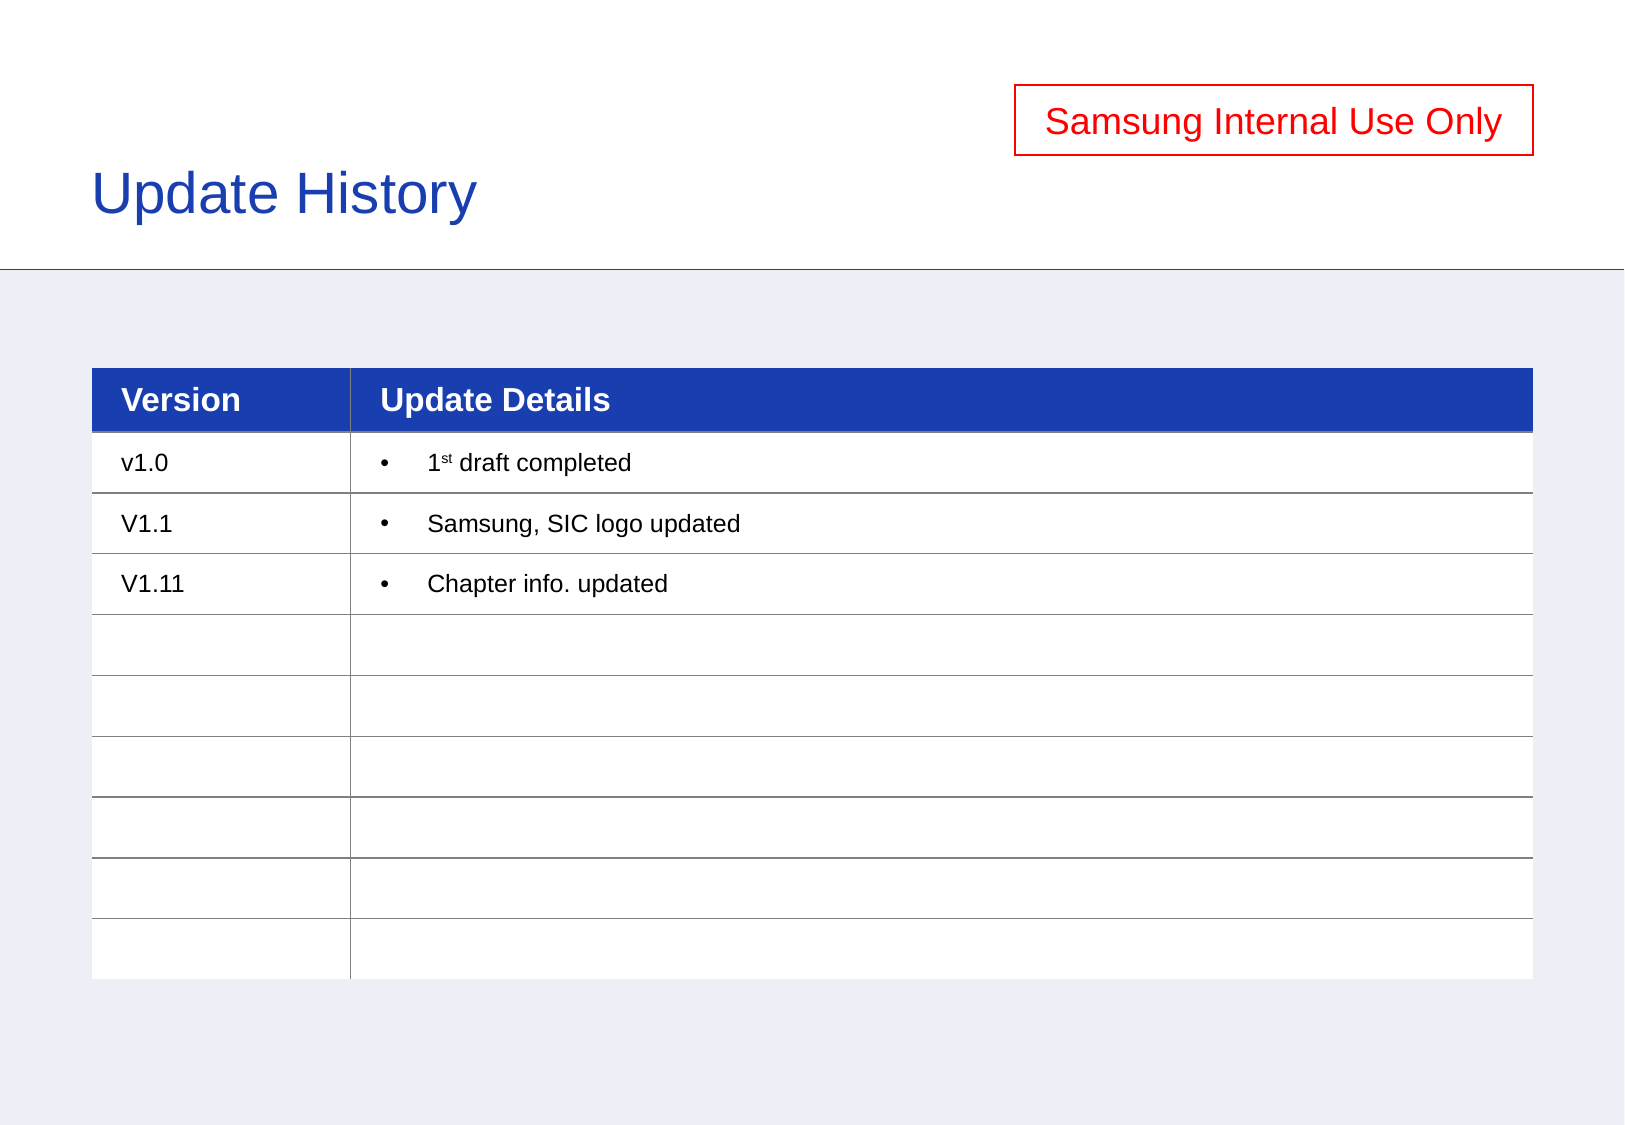

Samsung Internal Use Only
Update History

| Version | Update Details |
| --- | --- |
| v1.0 | 1st draft completed |
| V1.1 | Samsung, SIC logo updated |
| V1.11 | Chapter info. updated |
|  |  |
|  |  |
|  |  |
|  |  |
|  |  |
|  |  |